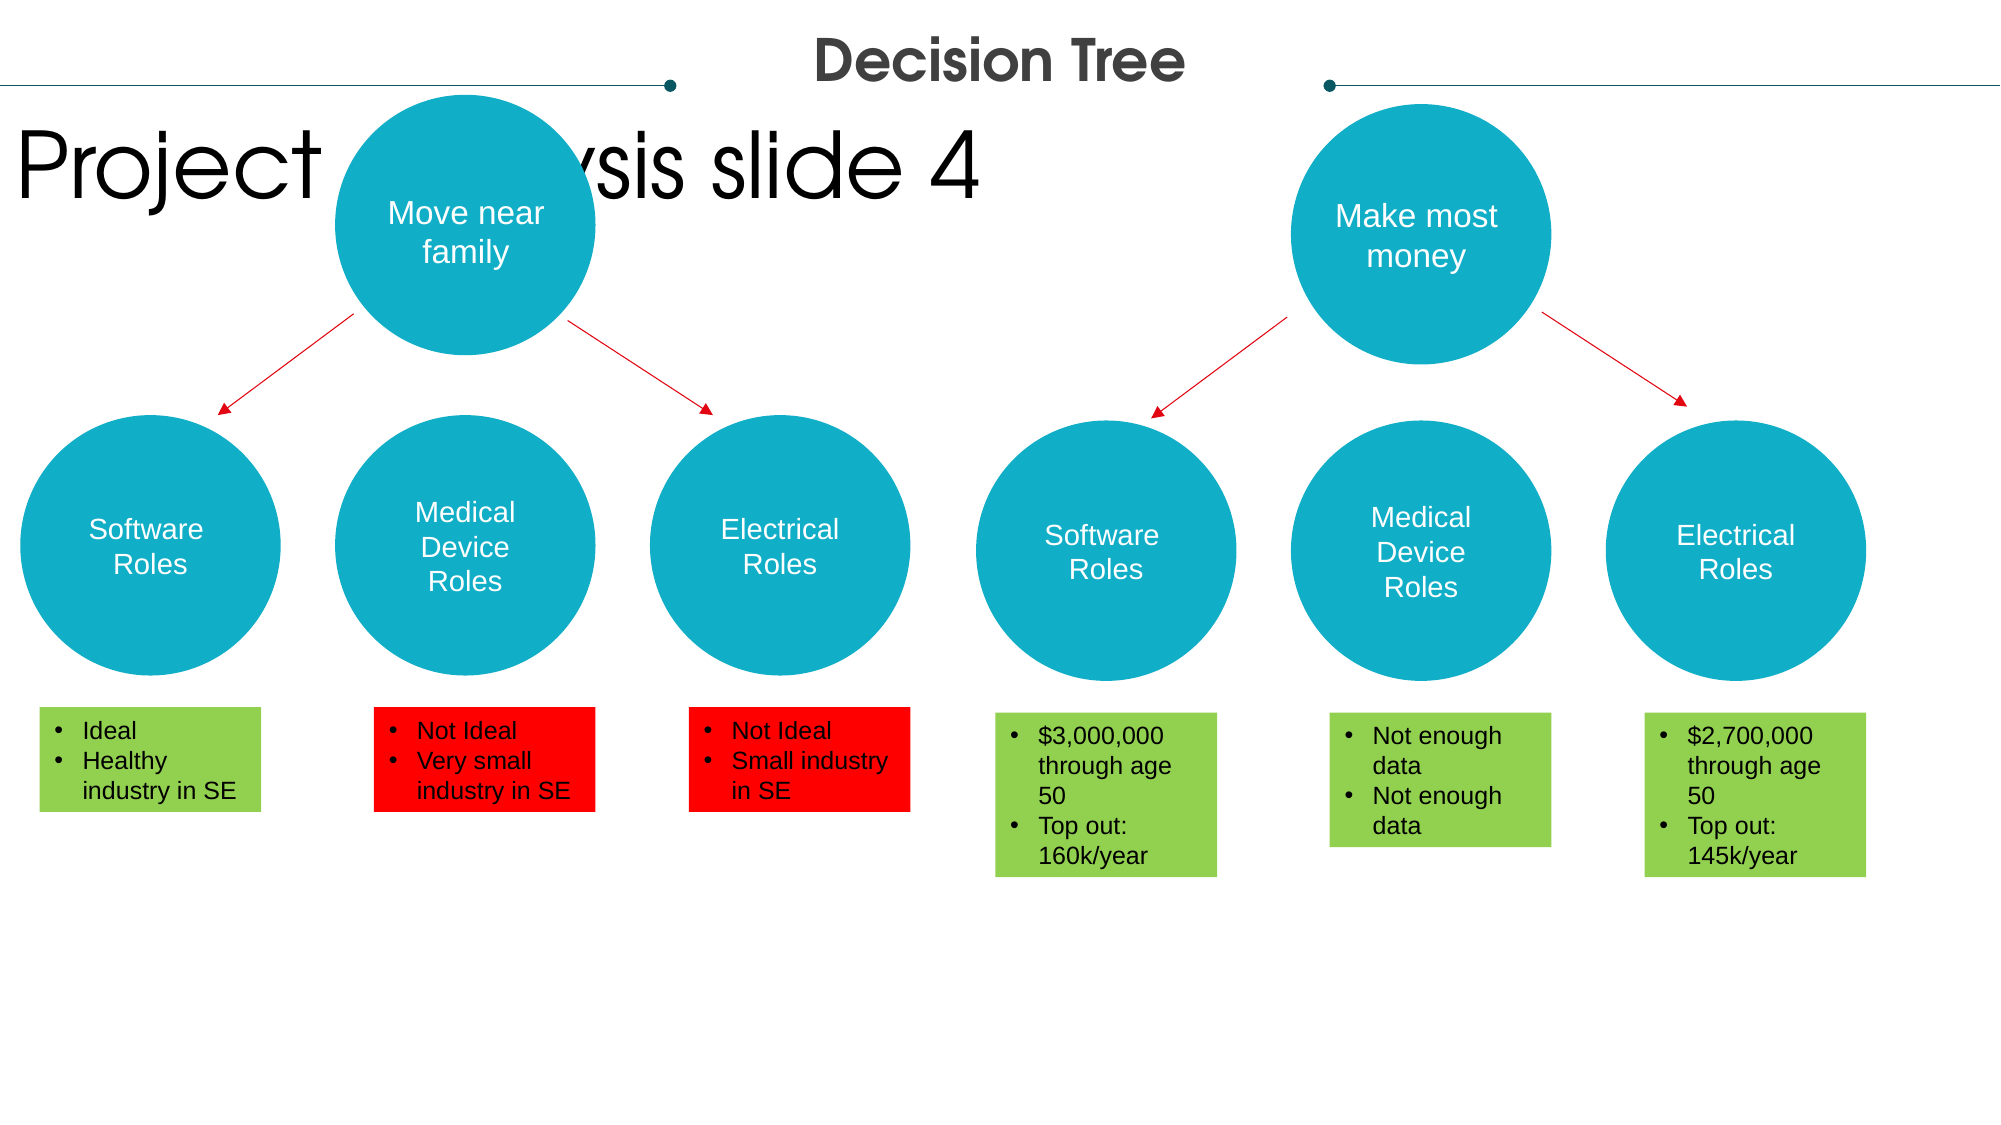

Decision Tree
Project analysis slide 4

Move near family
Make most money
Management Objectives
Software
Roles
Medical Device Roles
Electrical Roles
Software
Roles
Medical Device Roles
Electrical Roles
Ideal
Healthy  industry in SE
Not Ideal
Very small industry in SE
Not Ideal
Small industry in SE
$3,000,000 through age 50
Top out: 160k/year
Not enough data
Not enough data
$2,700,000 through age 50
Top out: 145k/year